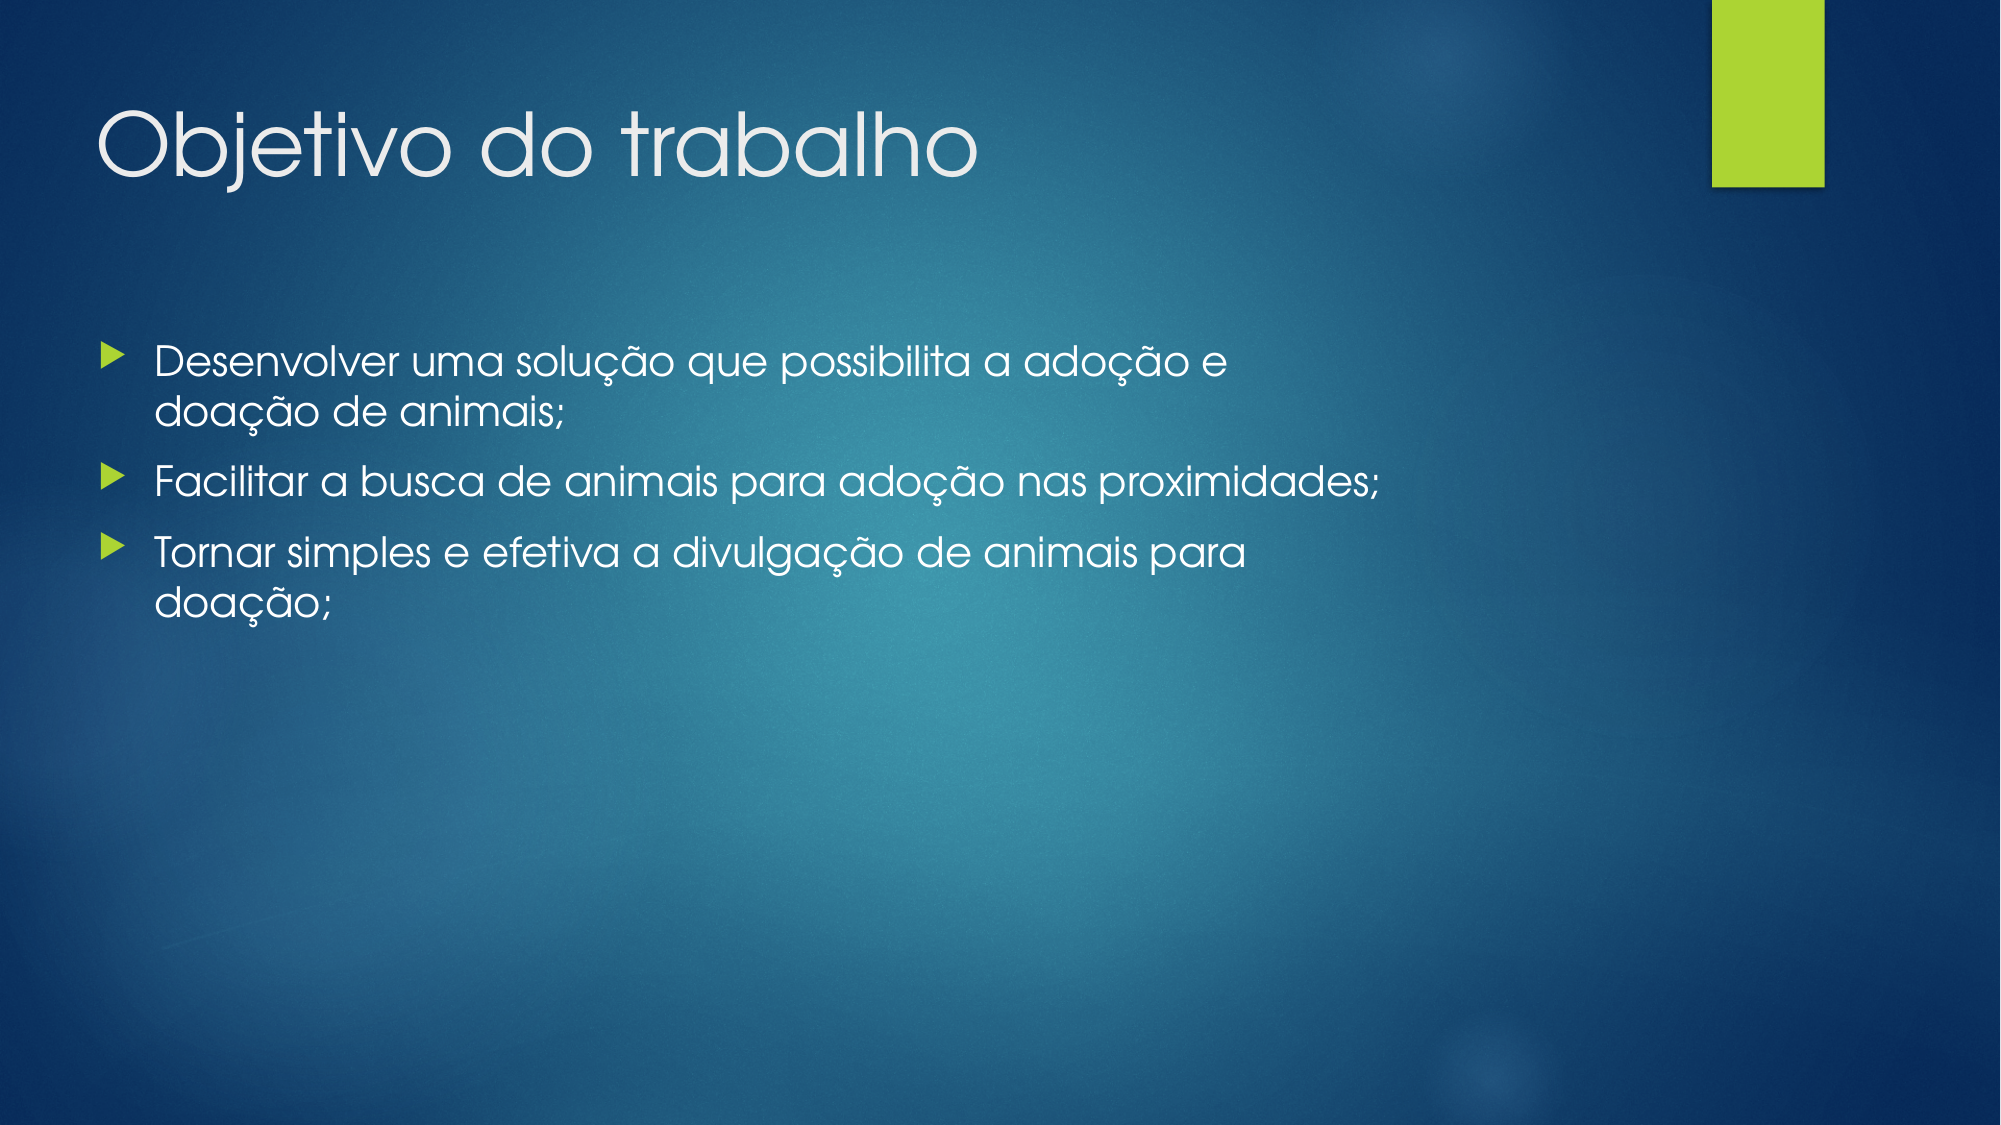

Objetivo do trabalho
Desenvolver uma solução que possibilita a adoção e doação de animais;
Facilitar a busca de animais para adoção nas proximidades;
Tornar simples e efetiva a divulgação de animais para doação;